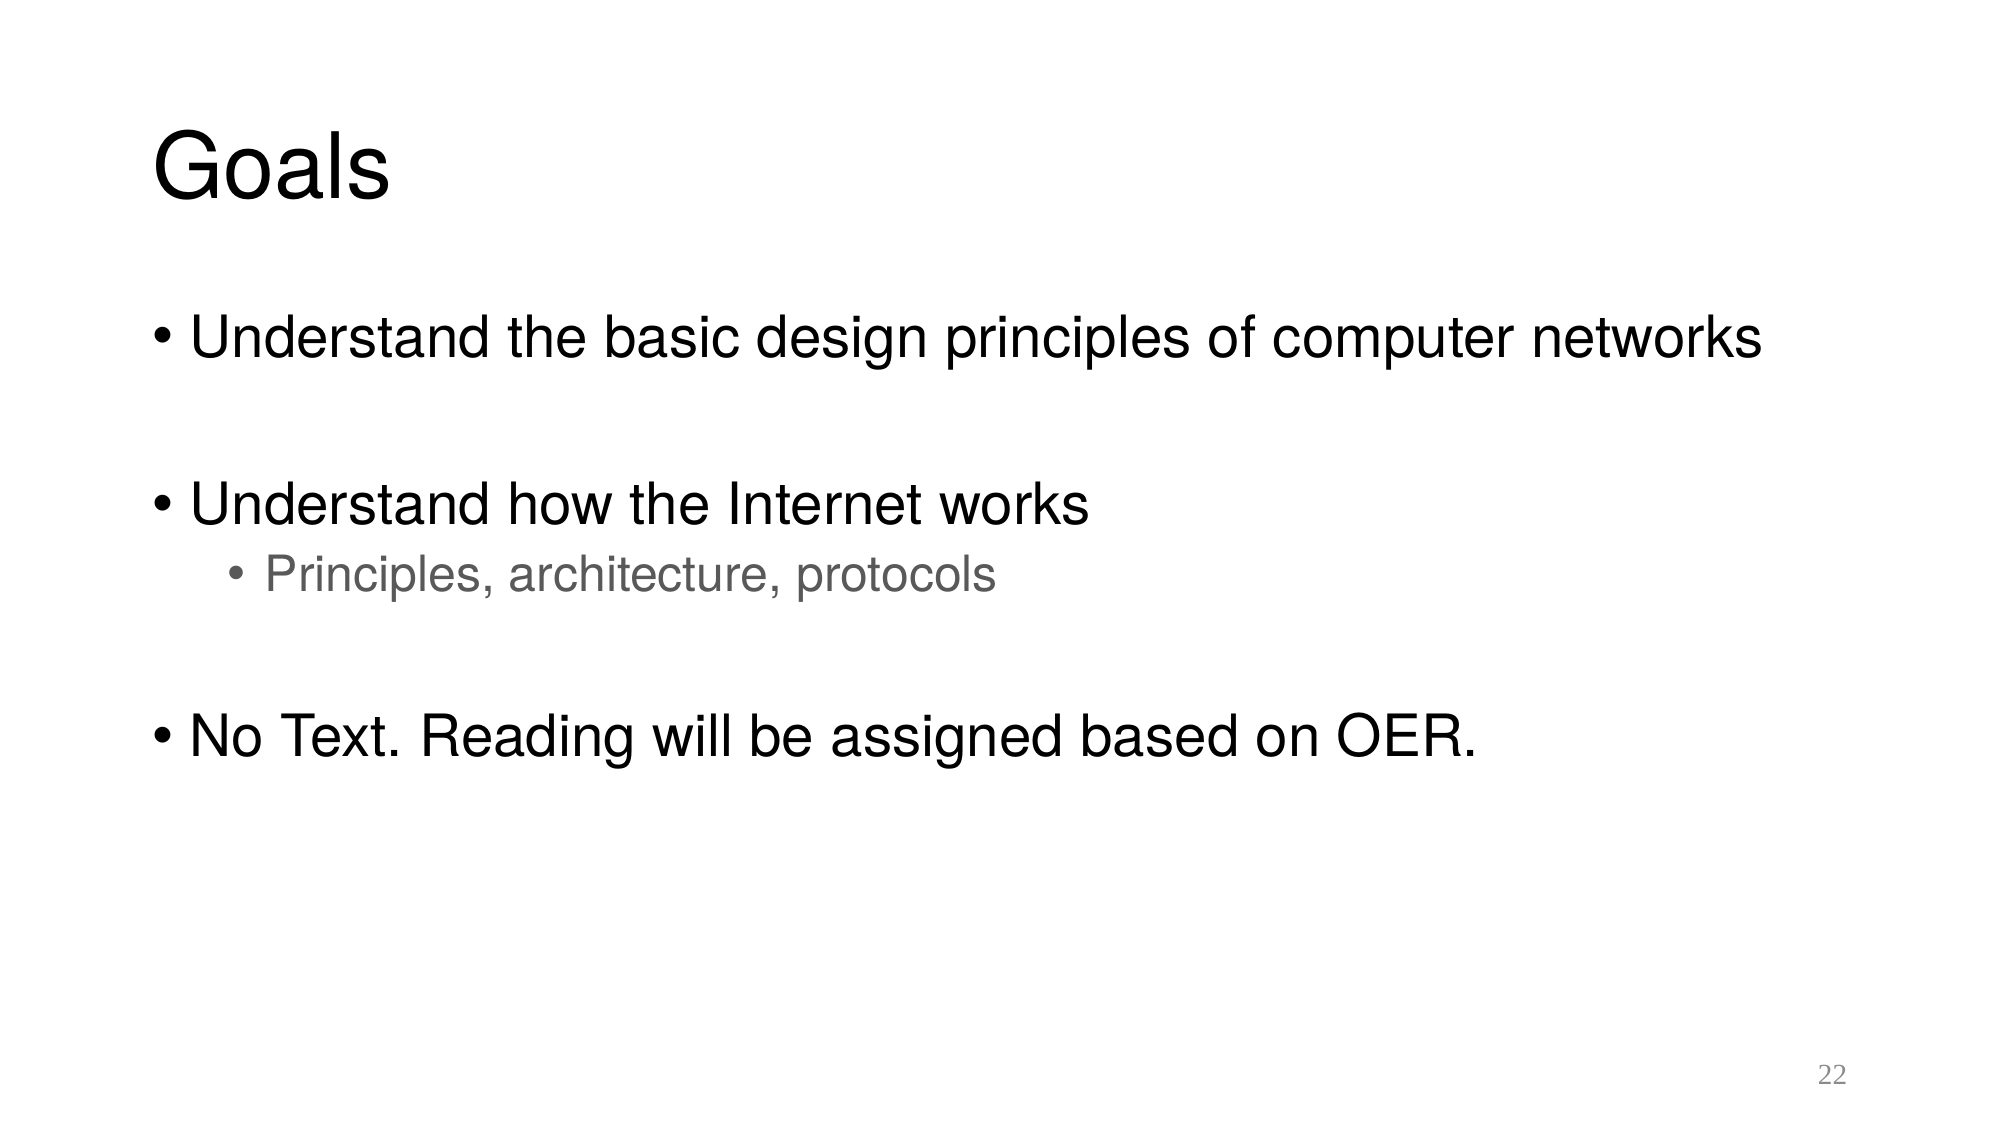

# Goals
Understand the basic design principles of computer networks

Understand how the Internet works
Principles, architecture, protocols

No Text. Reading will be assigned based on OER.
22